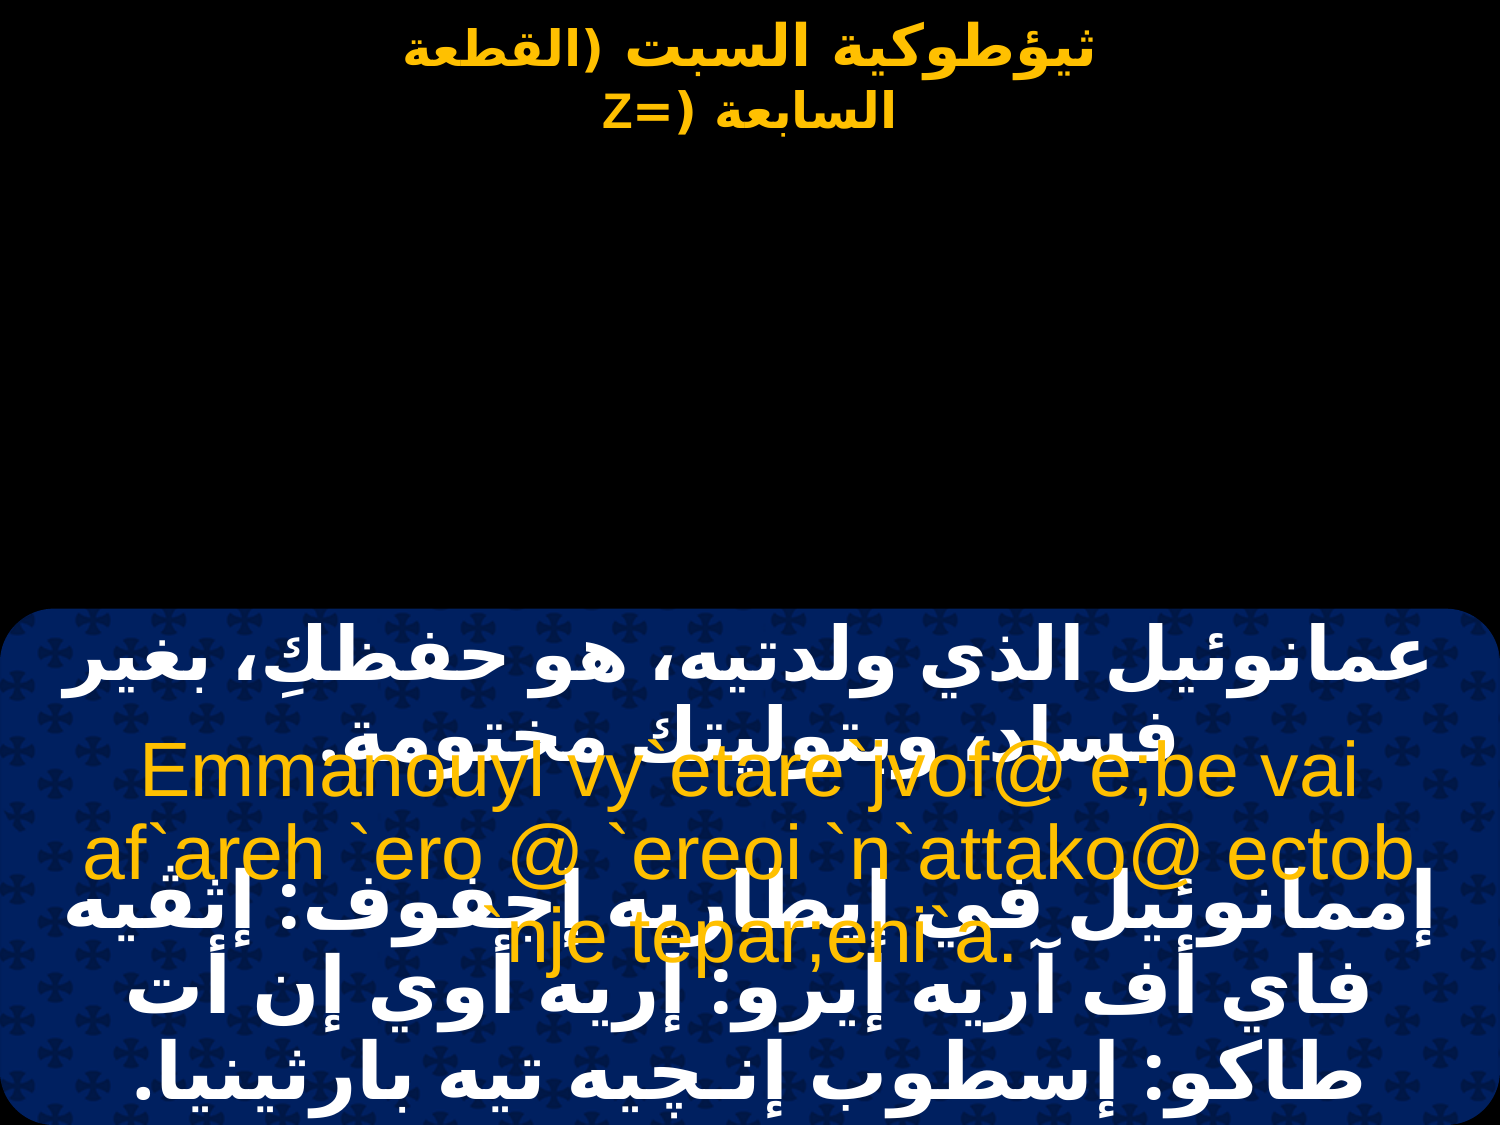

#
عمانوئيل الذي ولدتيه، هو حفظكِ، بغير فساد، وبتوليتك مختومة.
Emmanouyl vy`etare`jvof@ e;be vai af`areh `ero @ `ereoi `n`attako@ ectob `nje tepar;eni`a.
إممانوئيل في إيطاريه إجفوف: إثڤيه فاي أف آريه إيرو: إريه أوي إن أت طاكو: إسطوب إنـچيه تيه بارثينيا.